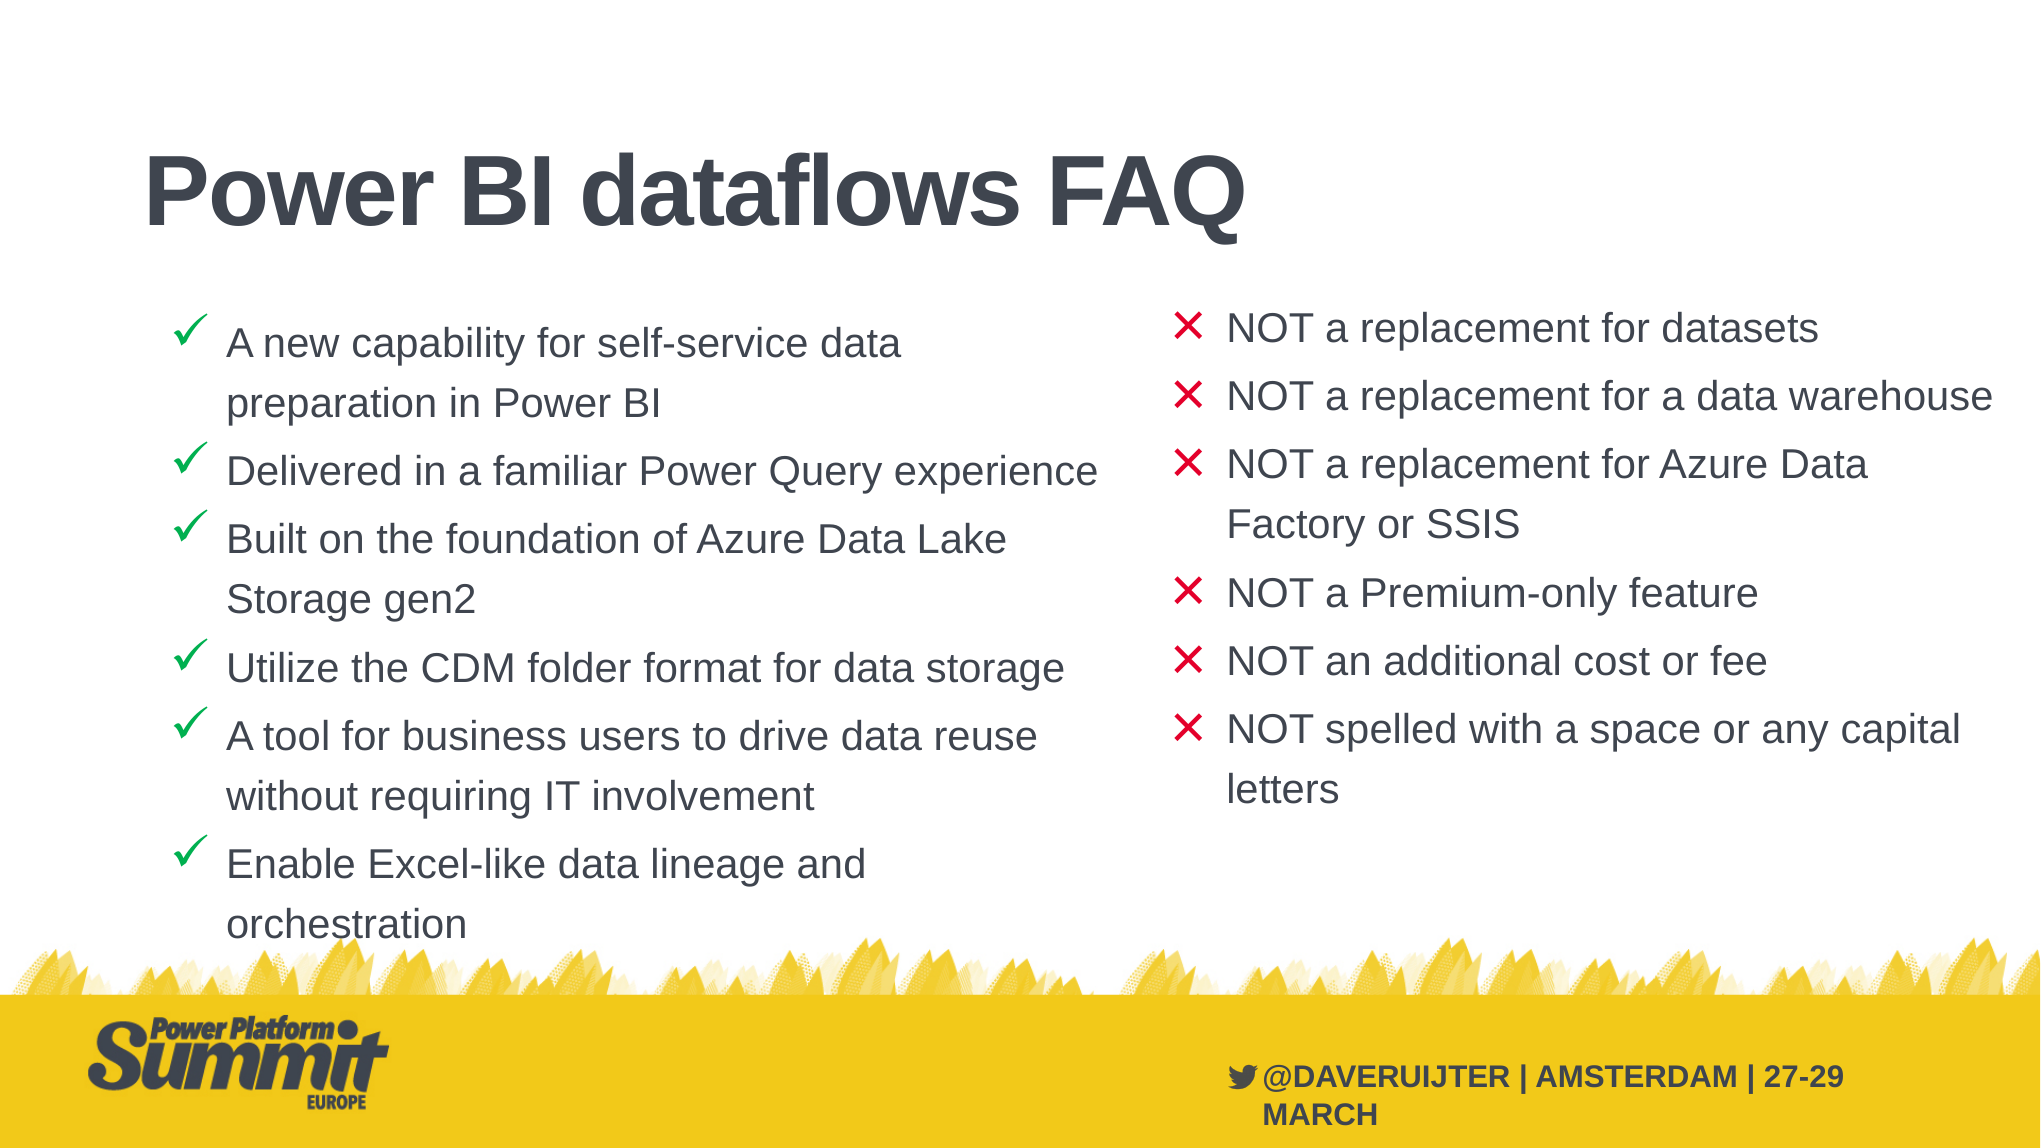

# Power BI dataflows FAQ
A new capability for self-service data preparation in Power BI
Delivered in a familiar Power Query experience
Built on the foundation of Azure Data Lake Storage gen2
Utilize the CDM folder format for data storage
A tool for business users to drive data reuse without requiring IT involvement
Enable Excel-like data lineage and orchestration
NOT a replacement for datasets
NOT a replacement for a data warehouse
NOT a replacement for Azure Data Factory or SSIS
NOT a Premium-only feature
NOT an additional cost or fee
NOT spelled with a space or any capital letters